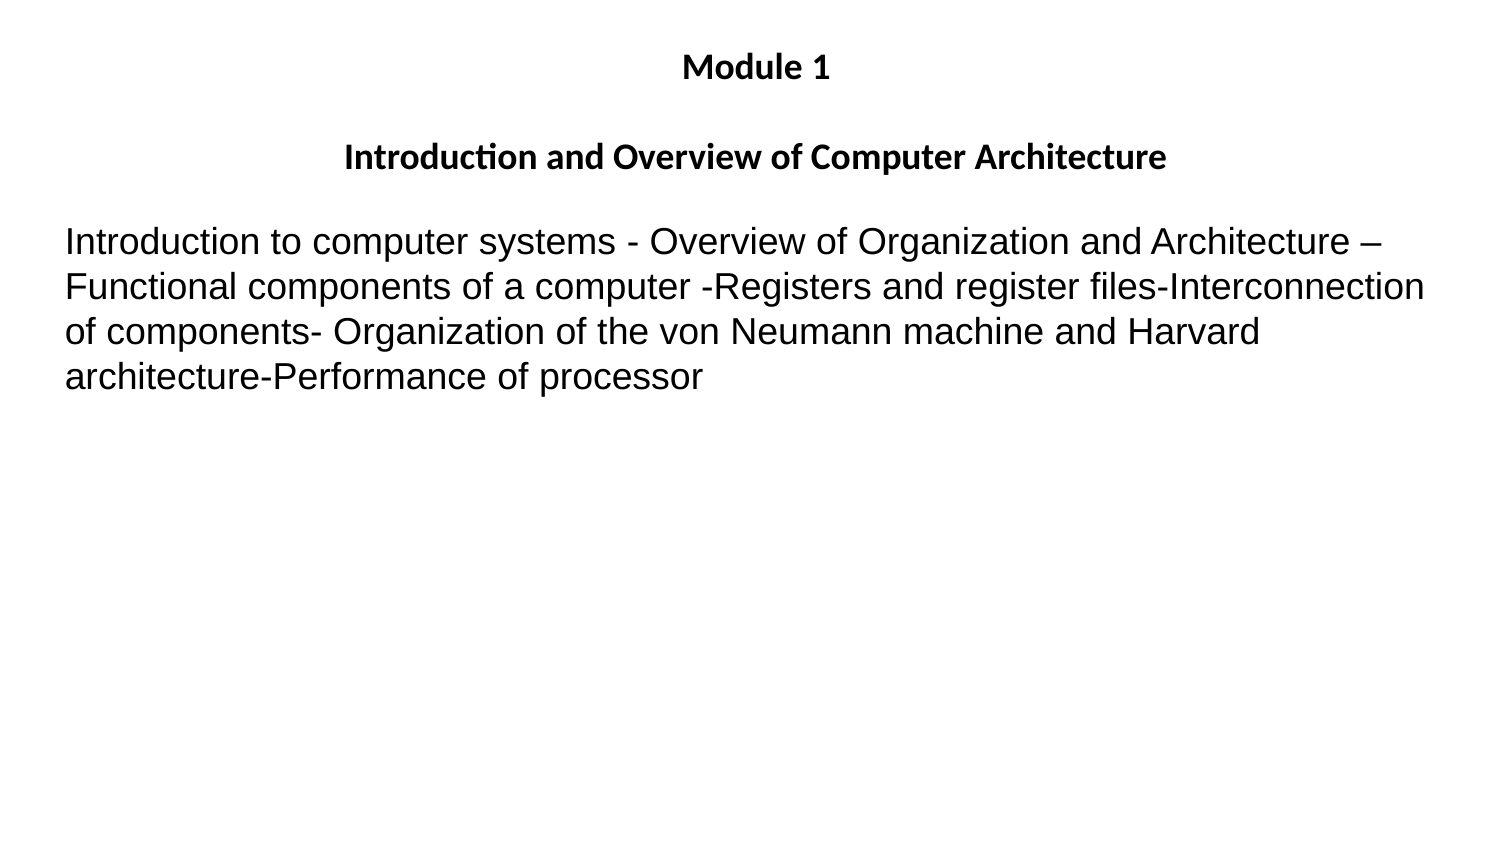

Module 1
Introduction and Overview of Computer Architecture
Introduction to computer systems - Overview of Organization and Architecture –Functional components of a computer -Registers and register files-Interconnection of components- Organization of the von Neumann machine and Harvard architecture-Performance of processor